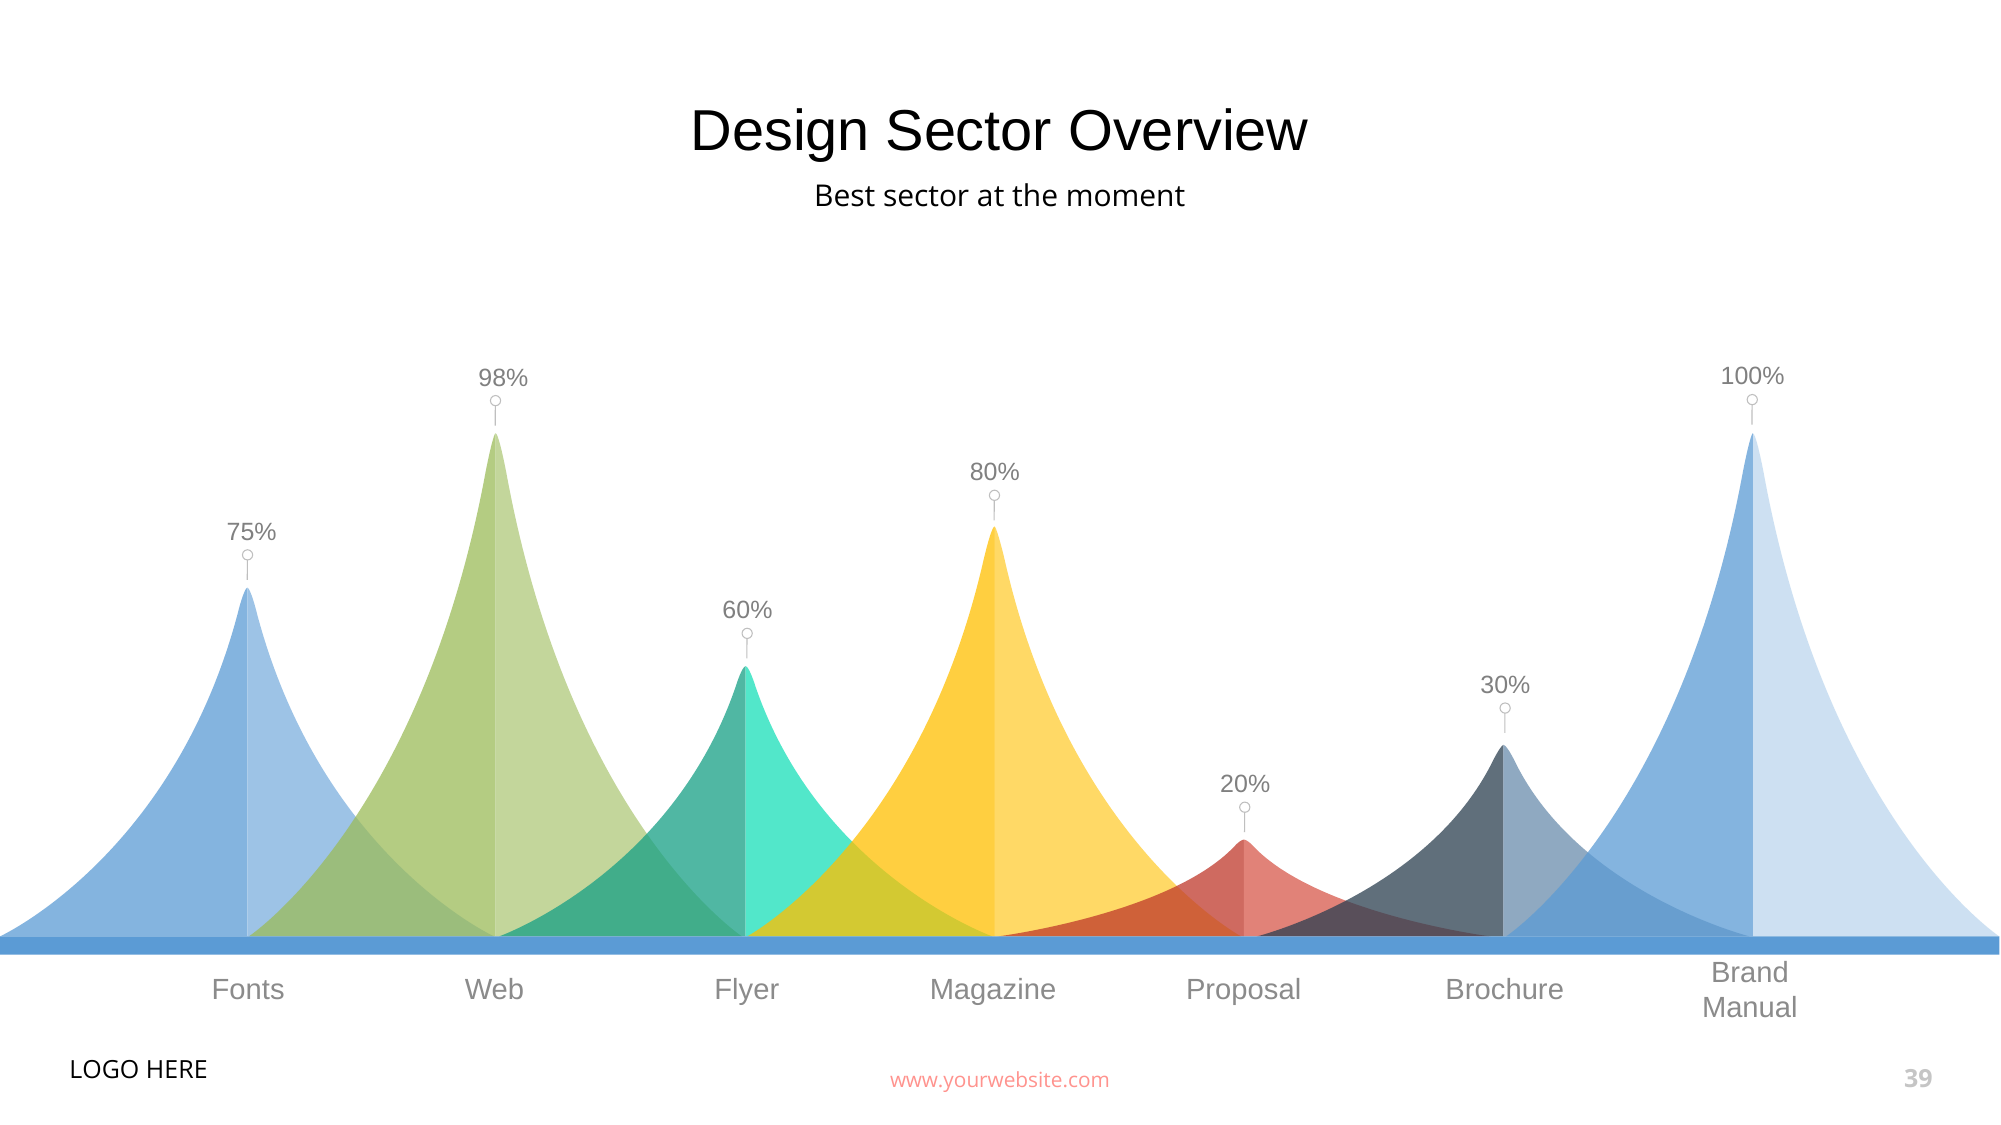

# Design Sector Overview
Best sector at the moment
100%

98%

80%

75%

60%

30%

20%

Fonts
Web
Flyer
Magazine
Proposal
Brochure
Brand Manual
LOGO HERE
www.yourwebsite.com
39